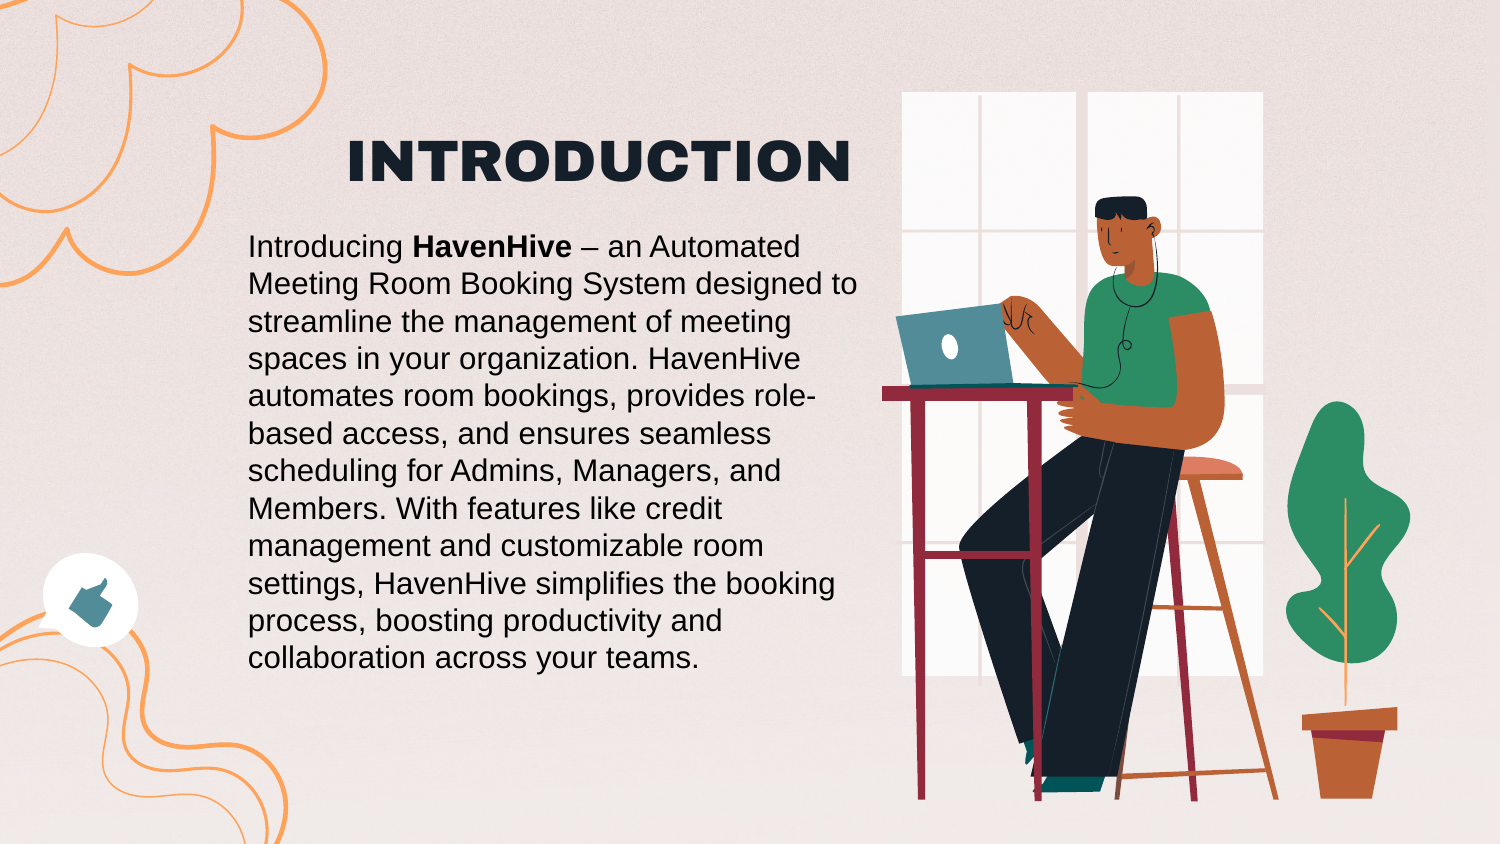

# INTRODUCTION

Introducing HavenHive – an Automated Meeting Room Booking System designed to streamline the management of meeting spaces in your organization. HavenHive automates room bookings, provides role-based access, and ensures seamless scheduling for Admins, Managers, and Members. With features like credit management and customizable room settings, HavenHive simplifies the booking process, boosting productivity and collaboration across your teams.